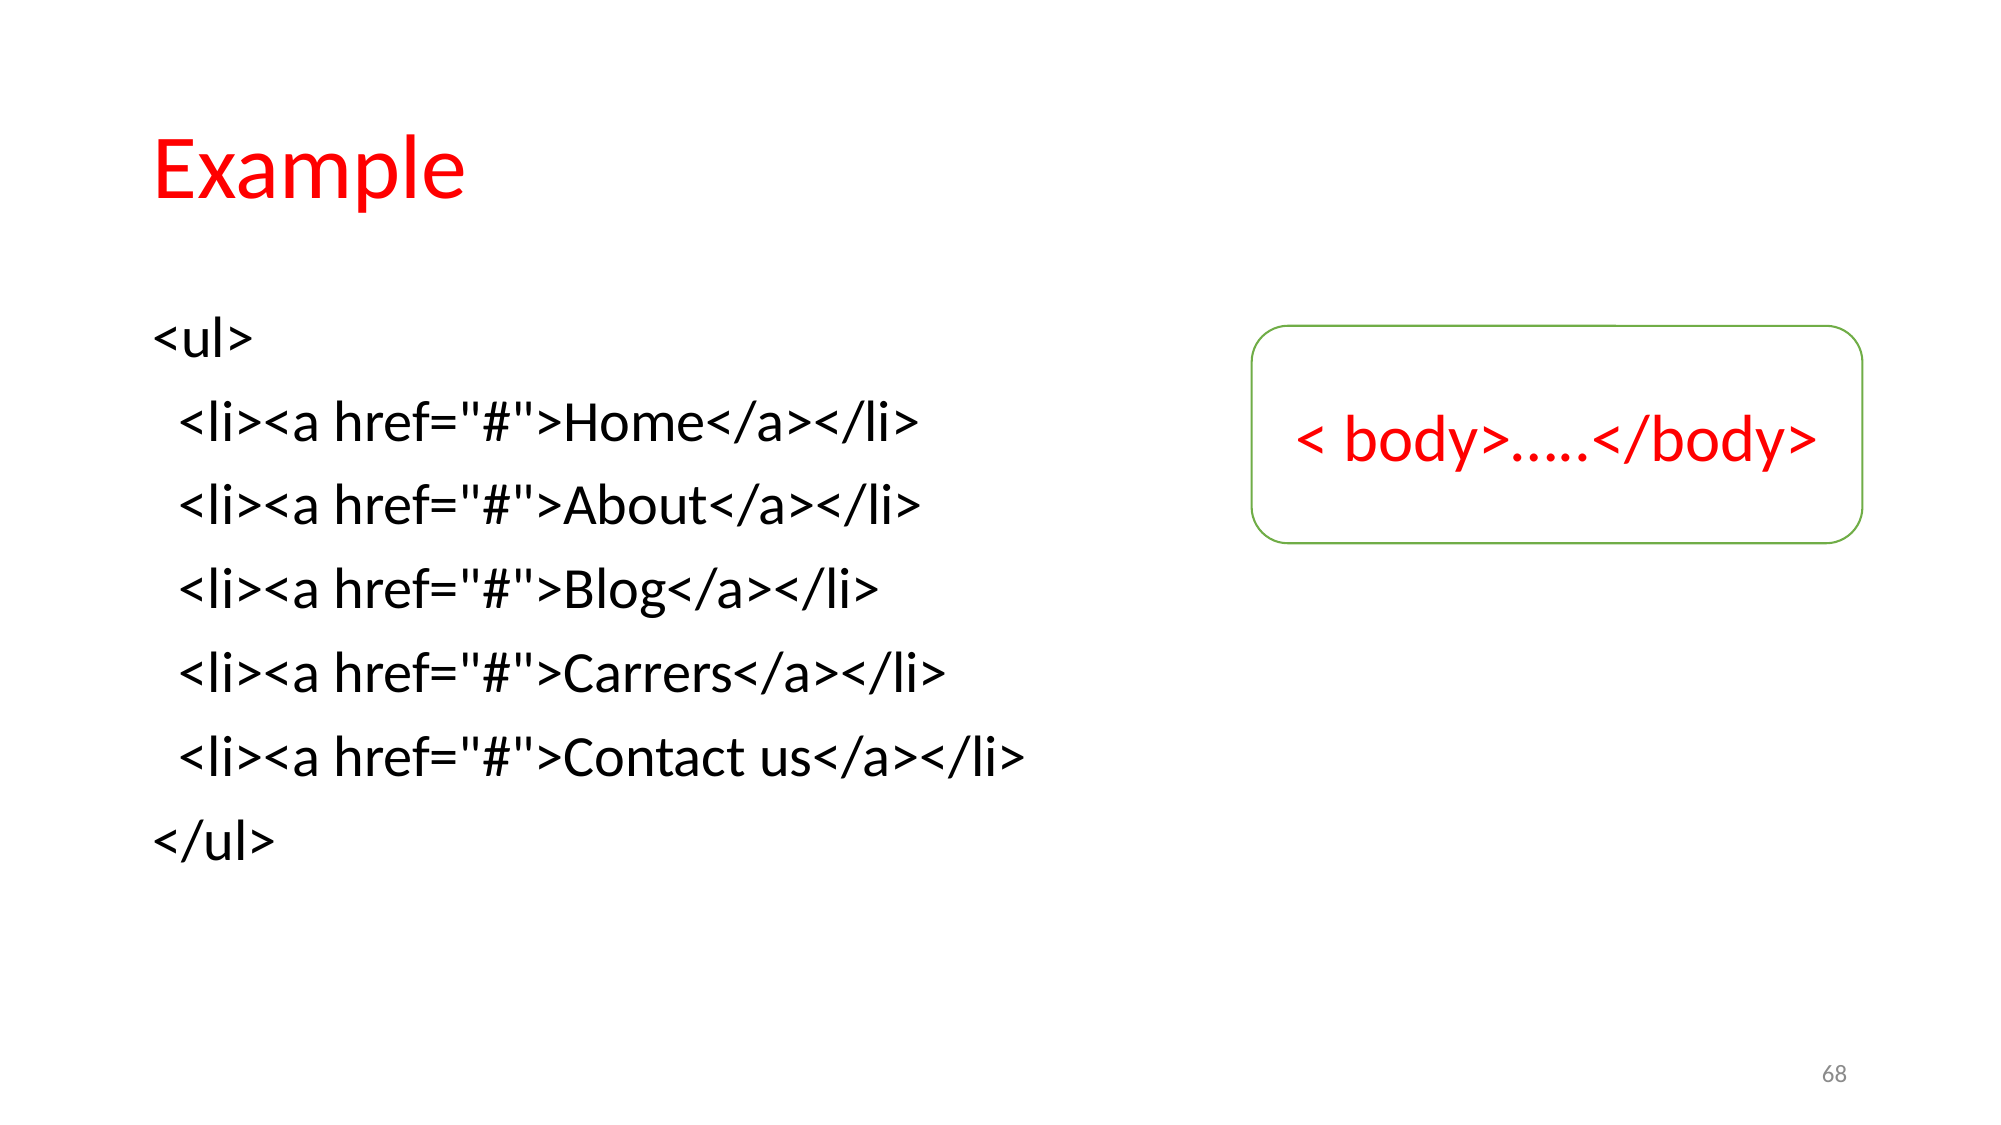

# Example
<ul>
  <li><a href="#">Home</a></li>
  <li><a href="#">About</a></li>
  <li><a href="#">Blog</a></li>
  <li><a href="#">Carrers</a></li>
  <li><a href="#">Contact us</a></li>
</ul>
< body>…..</body>
68